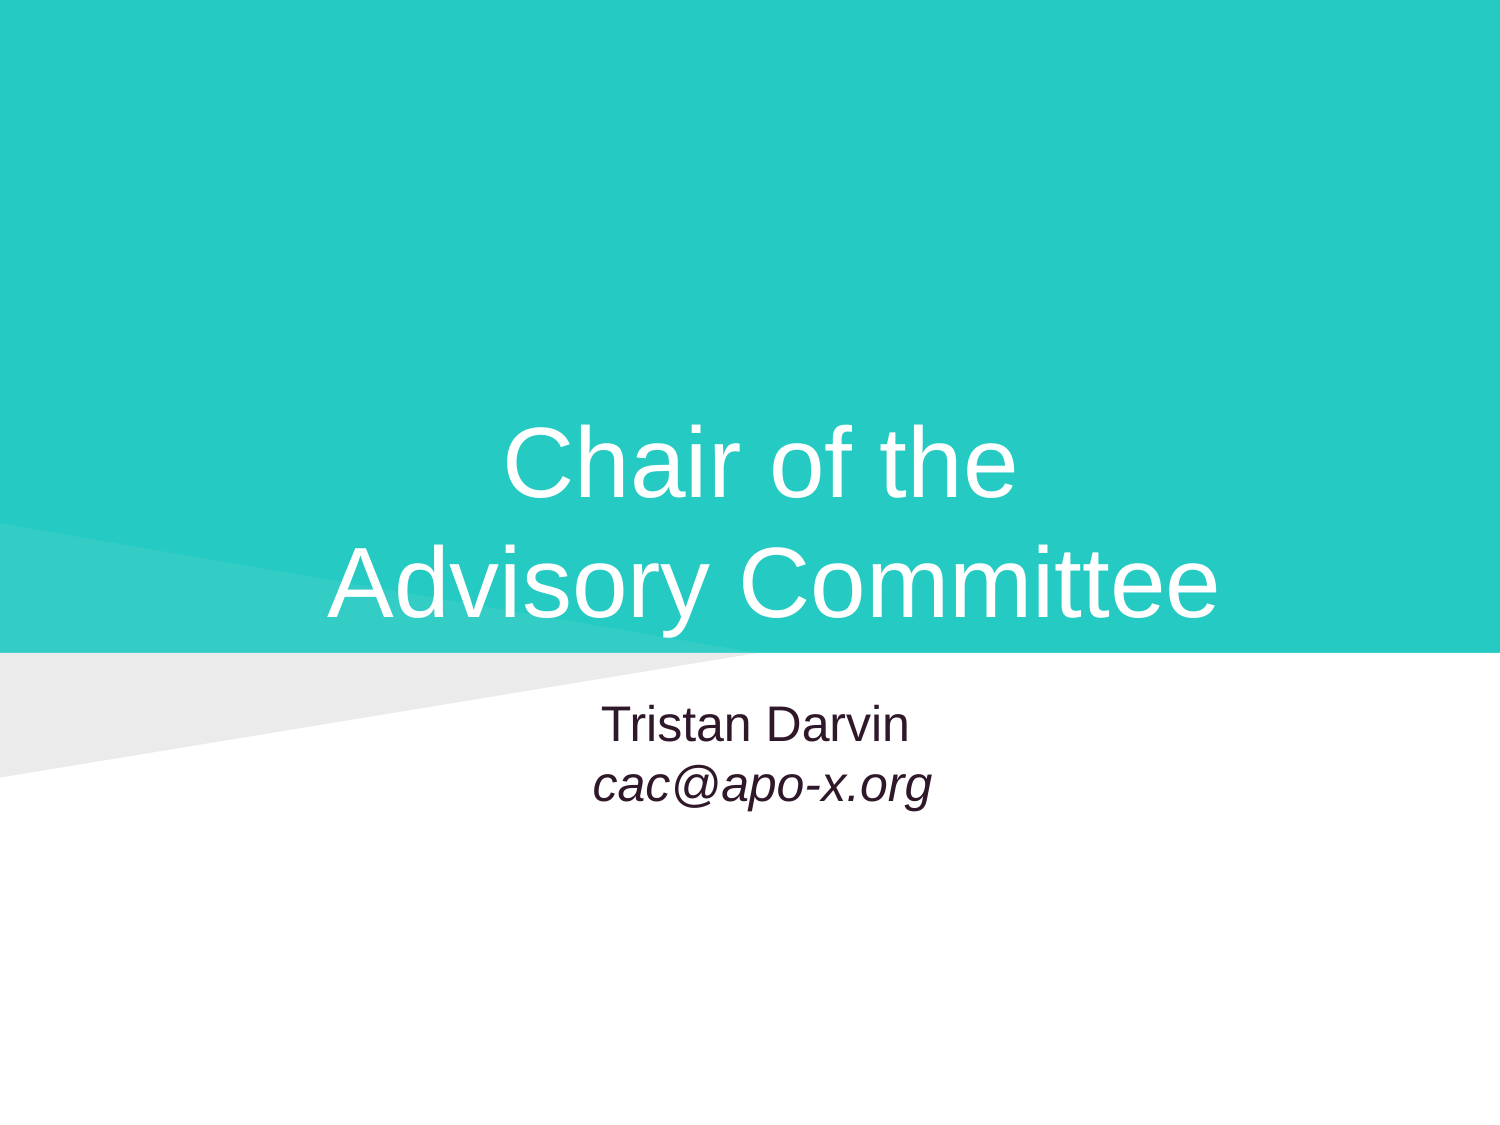

# Chair of the
Advisory Committee
Tristan Darvin
cac@apo-x.org